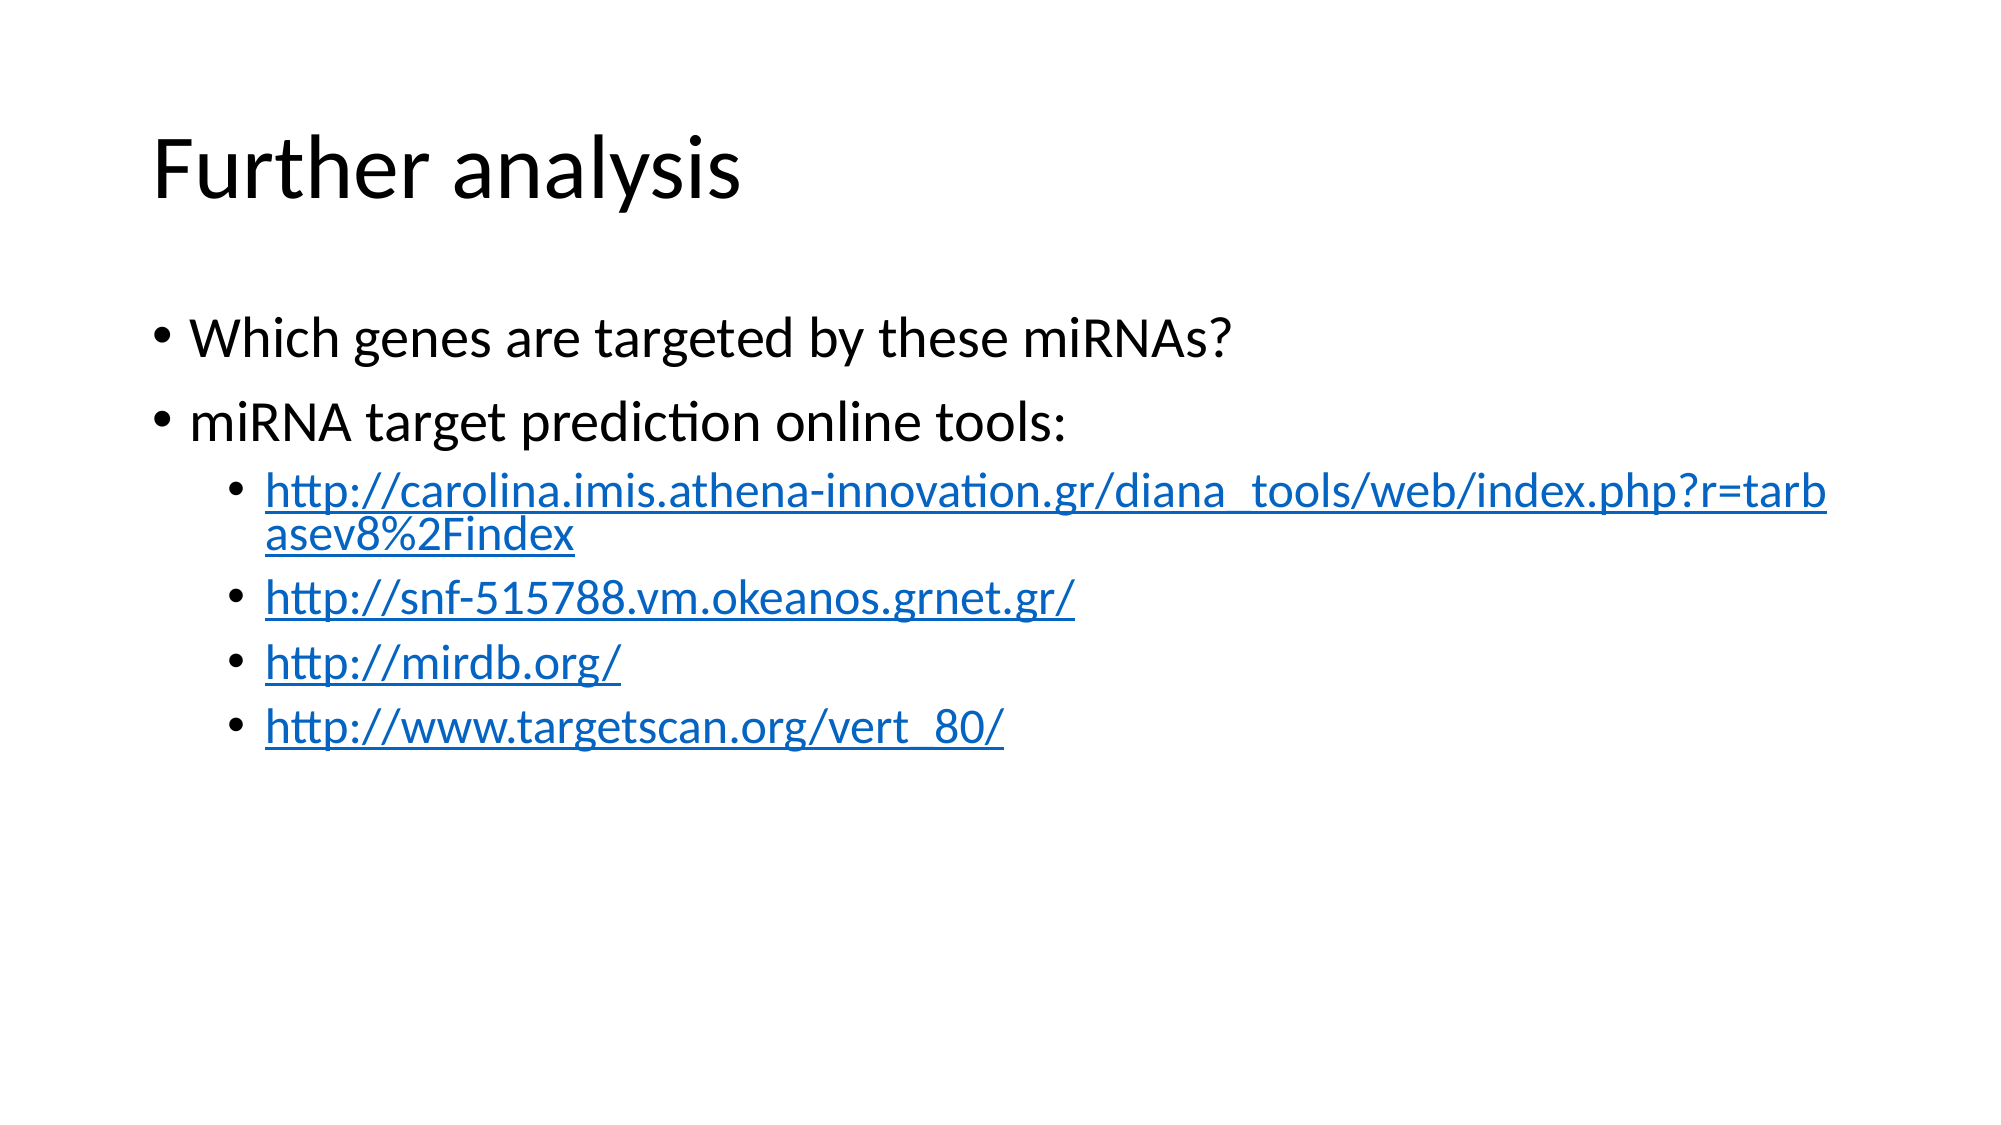

# Further analysis
Which genes are targeted by these miRNAs?
miRNA target prediction online tools:
http://carolina.imis.athena-innovation.gr/diana_tools/web/index.php?r=tarbasev8%2Findex
http://snf-515788.vm.okeanos.grnet.gr/
http://mirdb.org/
http://www.targetscan.org/vert_80/